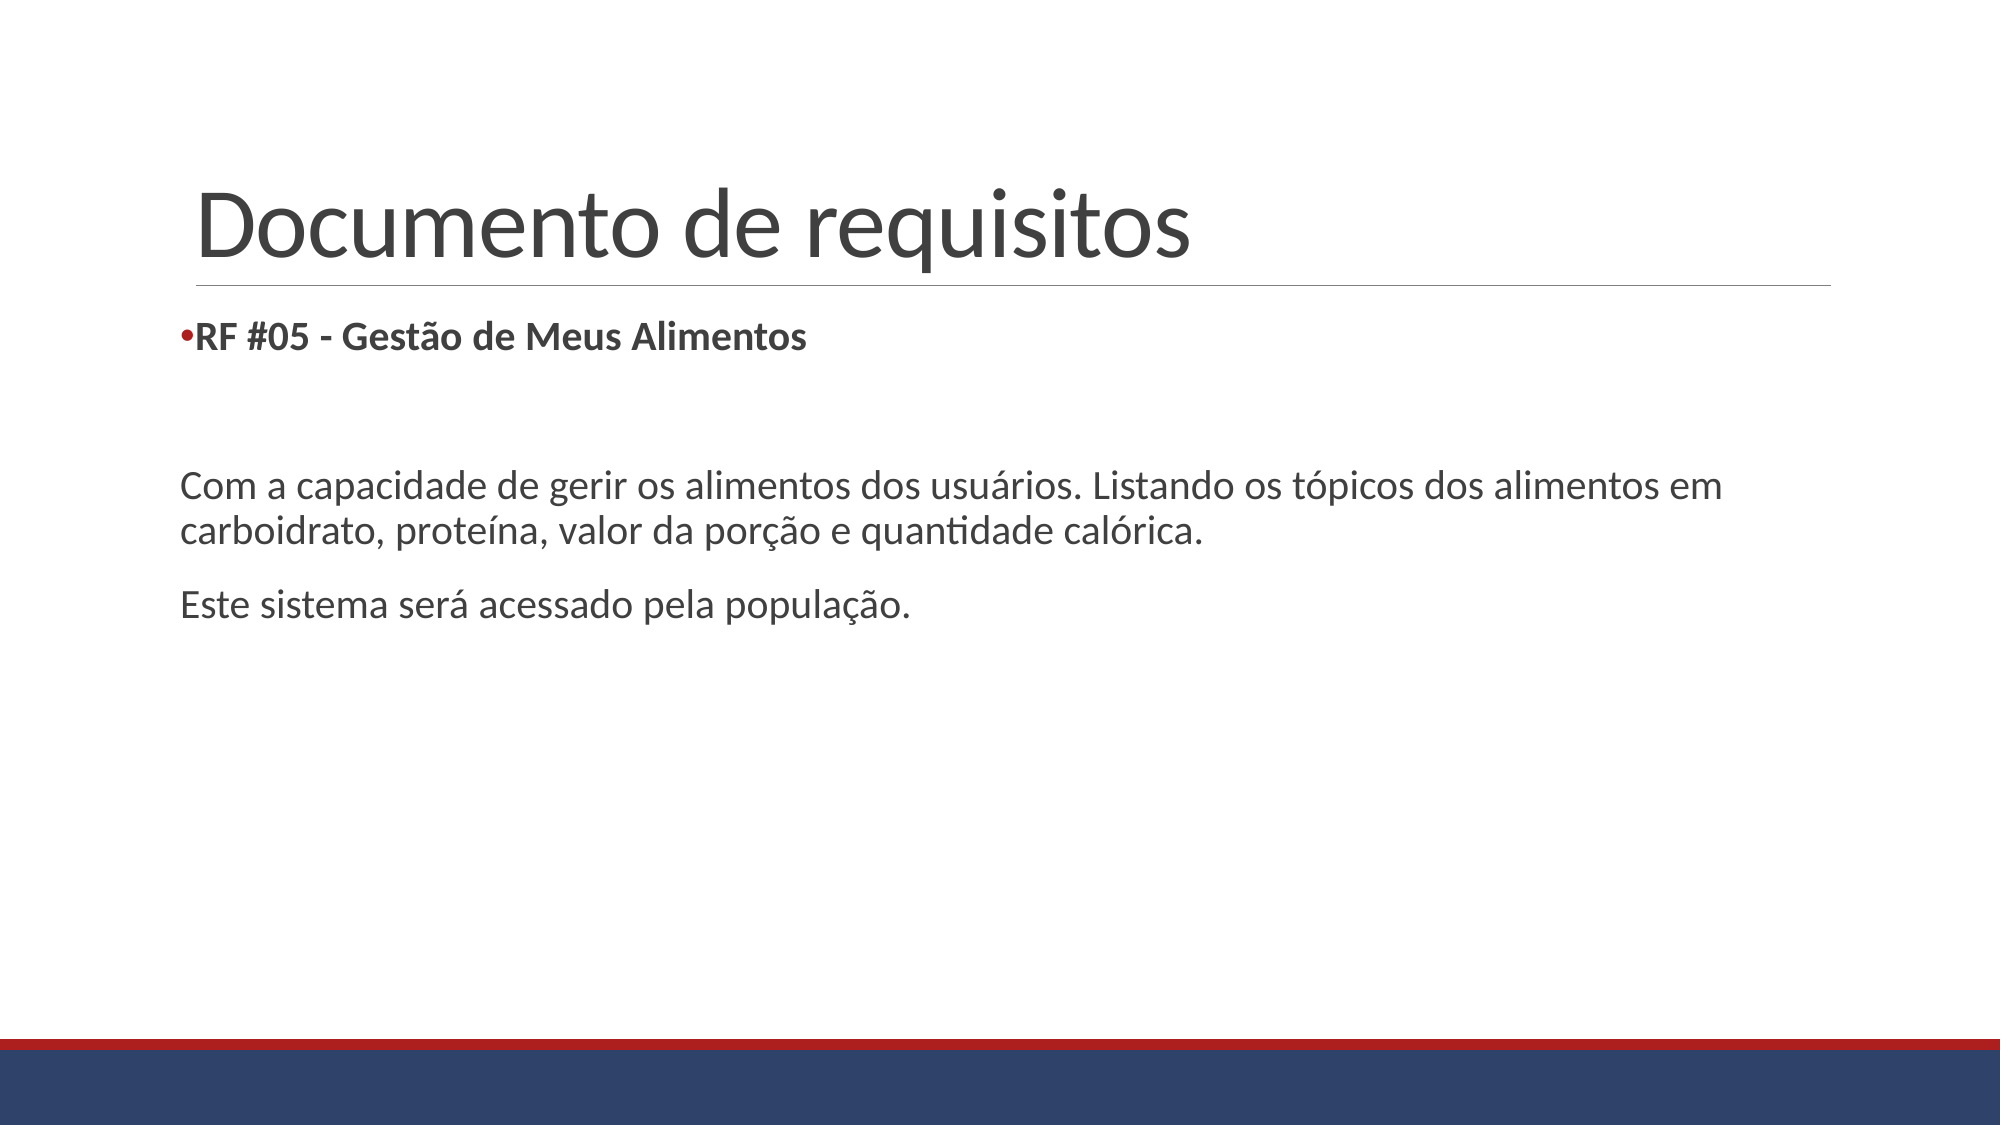

# Documento de requisitos
RF #05 - Gestão de Meus Alimentos

Com a capacidade de gerir os alimentos dos usuários. Listando os tópicos dos alimentos em carboidrato, proteína, valor da porção e quantidade calórica.
Este sistema será acessado pela população.